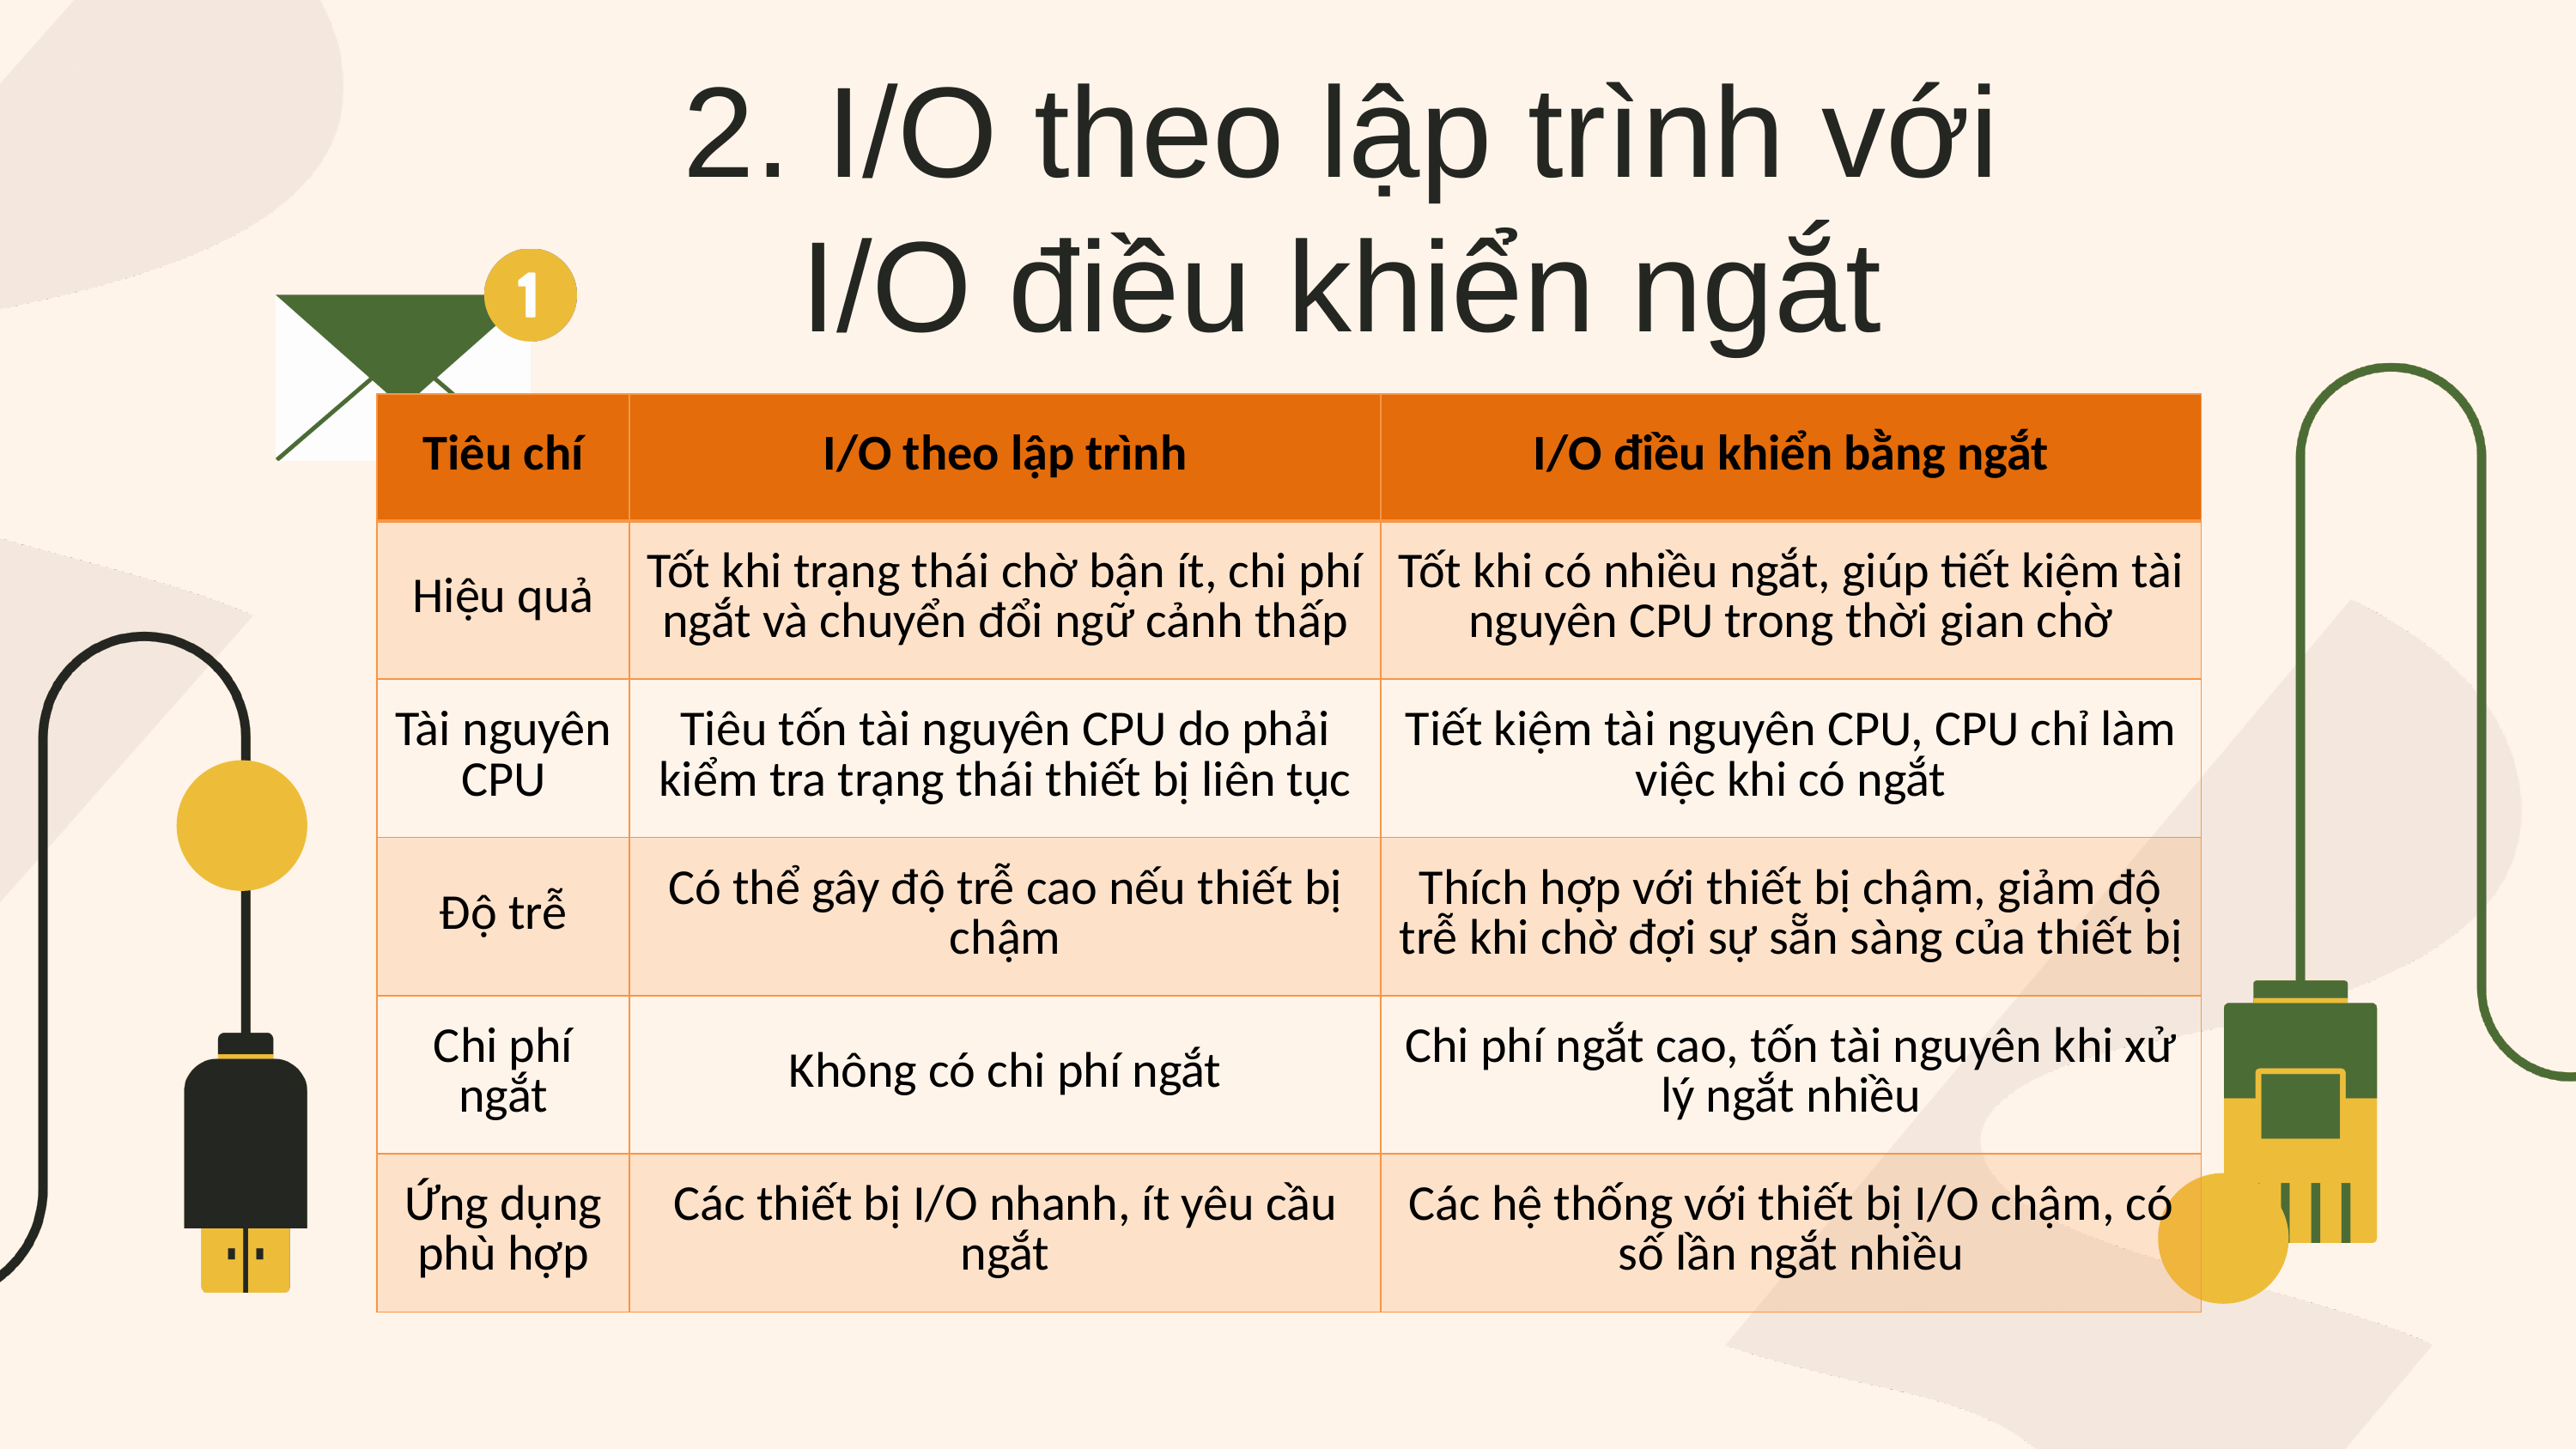

2. I/O theo lập trình với I/O điều khiển ngắt

| Tiêu chí | I/O theo lập trình | I/O điều khiển bằng ngắt |
| --- | --- | --- |
| Hiệu quả | Tốt khi trạng thái chờ bận ít, chi phí ngắt và chuyển đổi ngữ cảnh thấp | Tốt khi có nhiều ngắt, giúp tiết kiệm tài nguyên CPU trong thời gian chờ |
| Tài nguyên CPU | Tiêu tốn tài nguyên CPU do phải kiểm tra trạng thái thiết bị liên tục | Tiết kiệm tài nguyên CPU, CPU chỉ làm việc khi có ngắt |
| Độ trễ | Có thể gây độ trễ cao nếu thiết bị chậm | Thích hợp với thiết bị chậm, giảm độ trễ khi chờ đợi sự sẵn sàng của thiết bị |
| Chi phí ngắt | Không có chi phí ngắt | Chi phí ngắt cao, tốn tài nguyên khi xử lý ngắt nhiều |
| Ứng dụng phù hợp | Các thiết bị I/O nhanh, ít yêu cầu ngắt | Các hệ thống với thiết bị I/O chậm, có số lần ngắt nhiều |